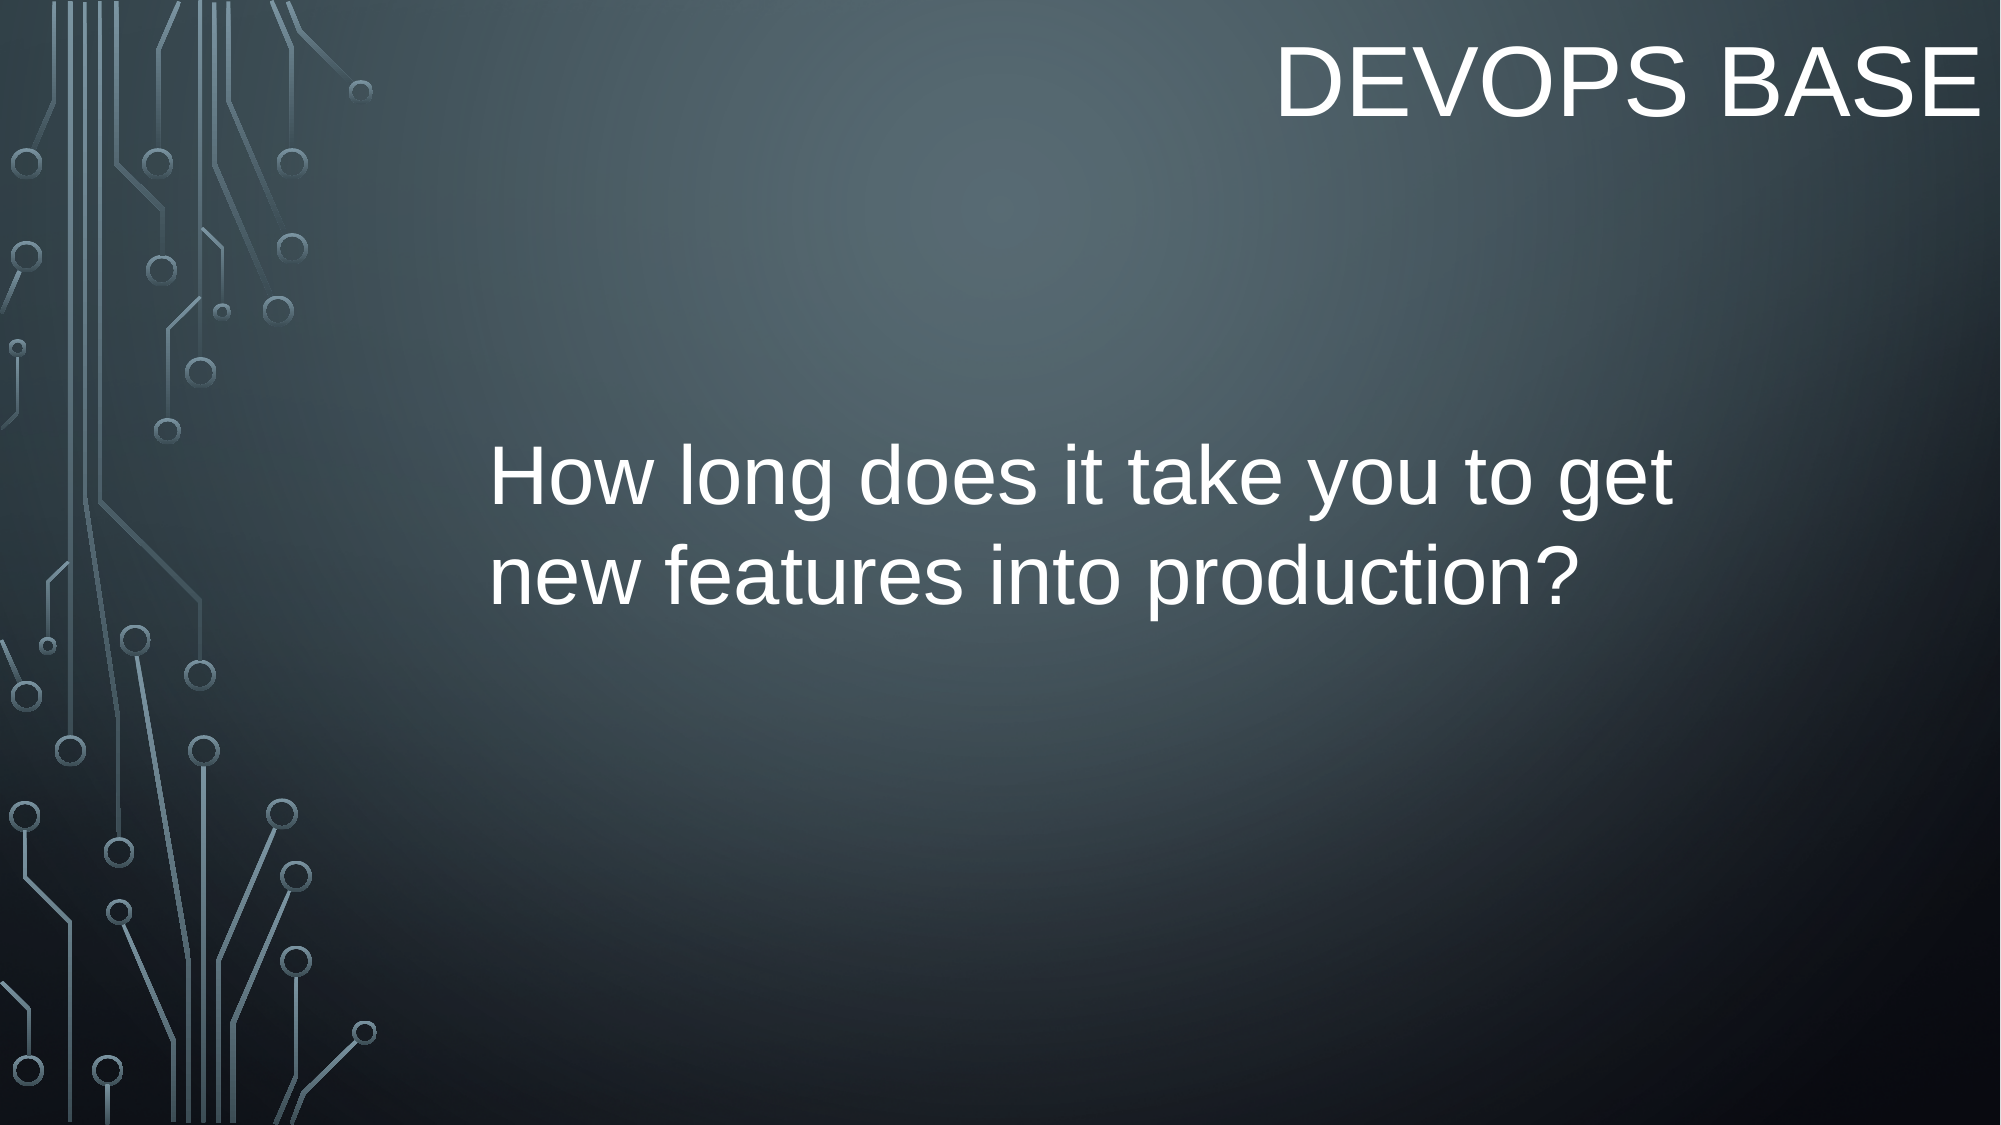

# Devops BASE
How long does it take you to get new features into production?